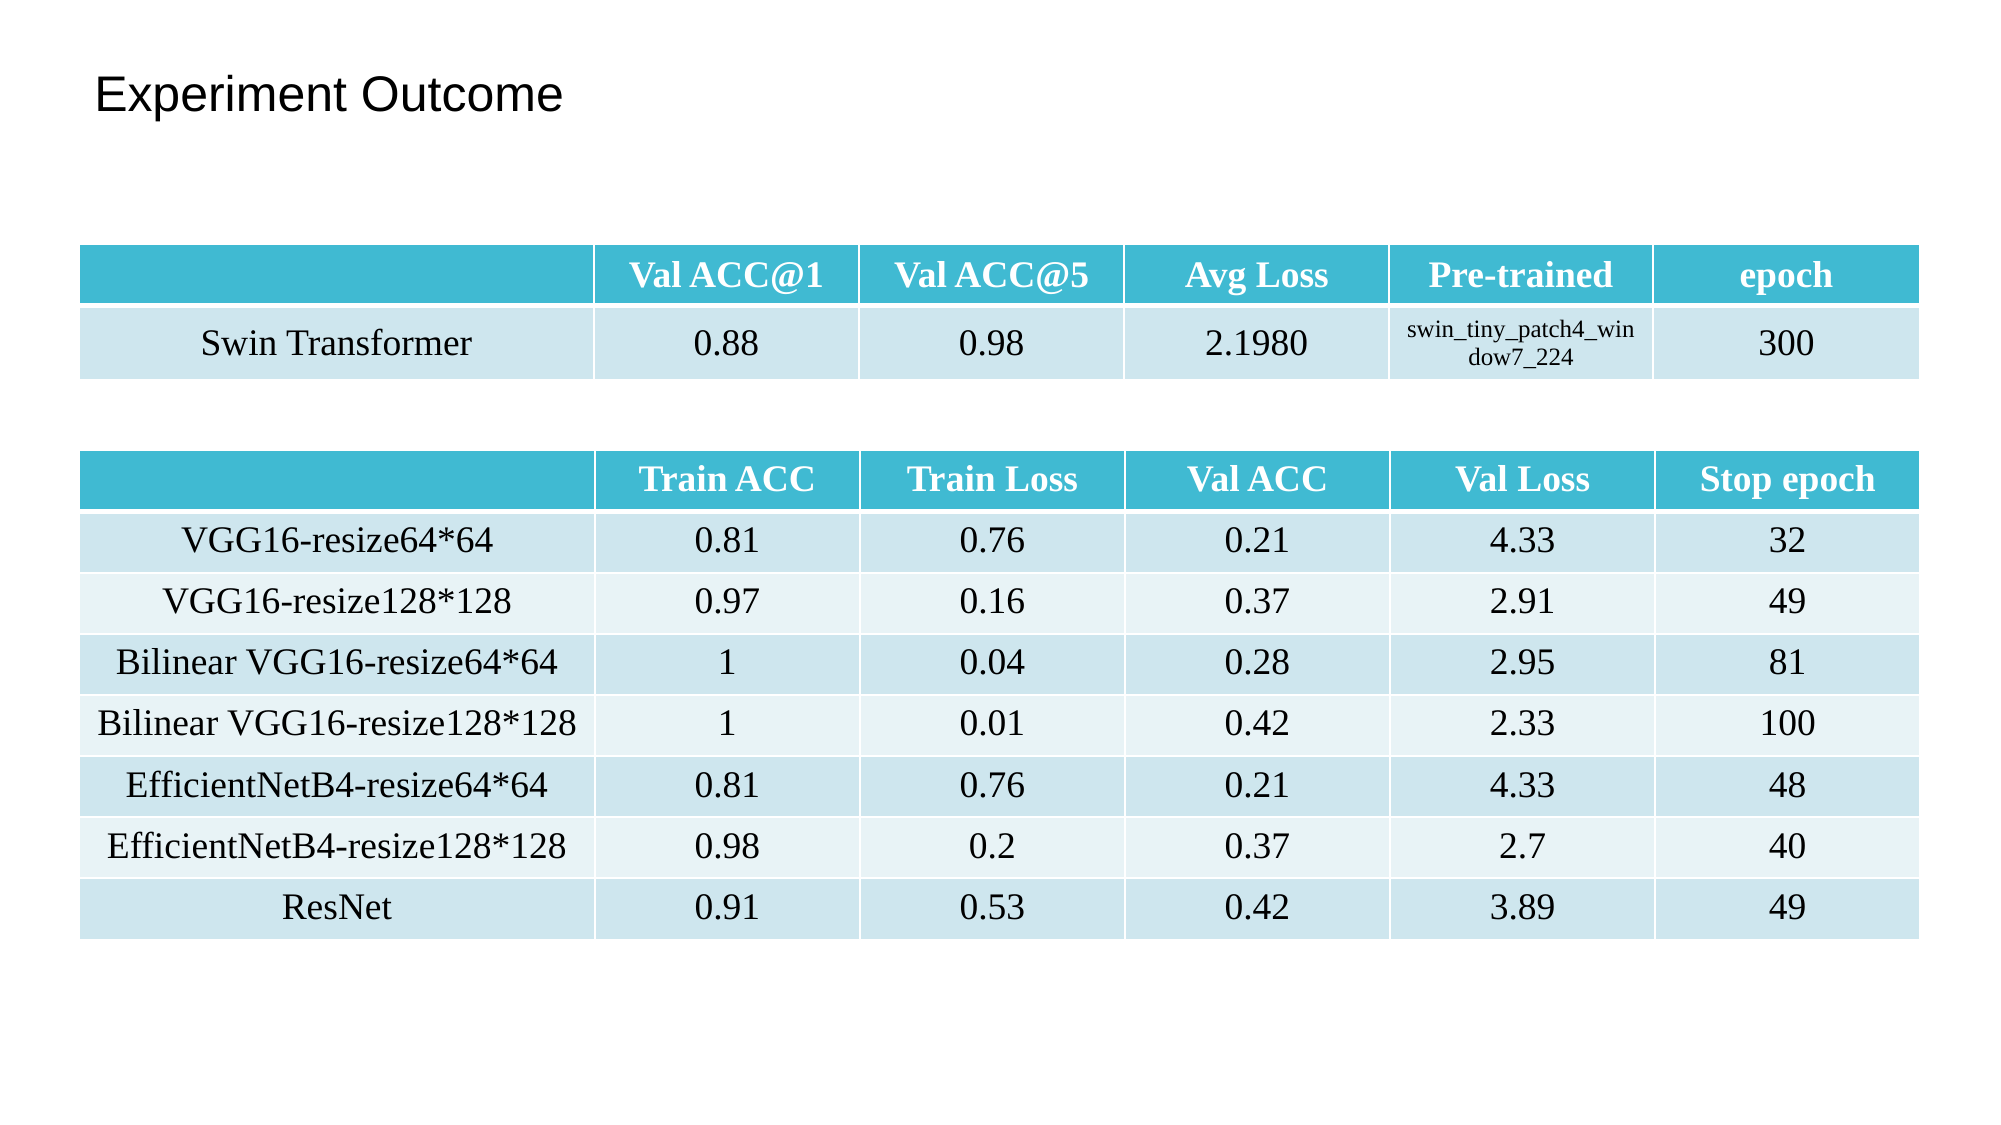

Experiment Outcome
|  | Val ACC@1 | Val ACC@5 | Avg Loss | Pre-trained | epoch |
| --- | --- | --- | --- | --- | --- |
| Swin Transformer | 0.88 | 0.98 | 2.1980 | swin\_tiny\_patch4\_window7\_224 | 300 |
|  | Train ACC | Train Loss | Val ACC | Val Loss | Stop epoch |
| --- | --- | --- | --- | --- | --- |
| VGG16-resize64\*64 | 0.81 | 0.76 | 0.21 | 4.33 | 32 |
| VGG16-resize128\*128 | 0.97 | 0.16 | 0.37 | 2.91 | 49 |
| Bilinear VGG16-resize64\*64 | 1 | 0.04 | 0.28 | 2.95 | 81 |
| Bilinear VGG16-resize128\*128 | 1 | 0.01 | 0.42 | 2.33 | 100 |
| EfficientNetB4-resize64\*64 | 0.81 | 0.76 | 0.21 | 4.33 | 48 |
| EfficientNetB4-resize128\*128 | 0.98 | 0.2 | 0.37 | 2.7 | 40 |
| ResNet | 0.91 | 0.53 | 0.42 | 3.89 | 49 |